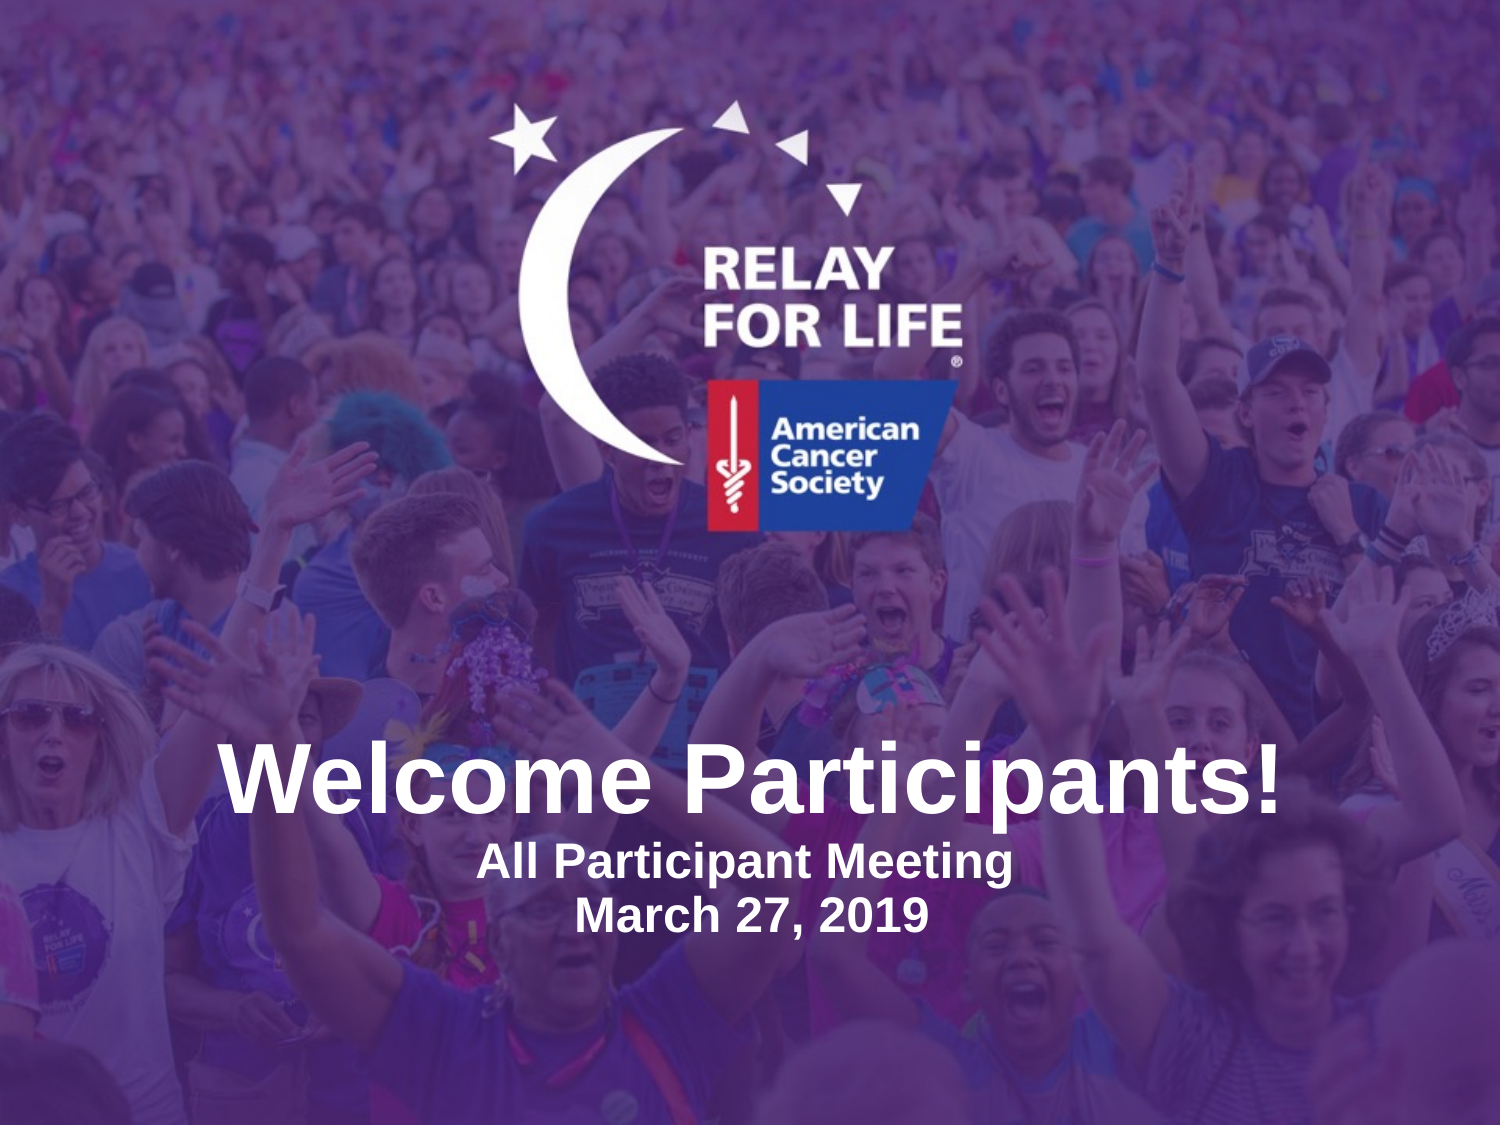

# Welcome Participants!
All Participant Meeting
March 27, 2019